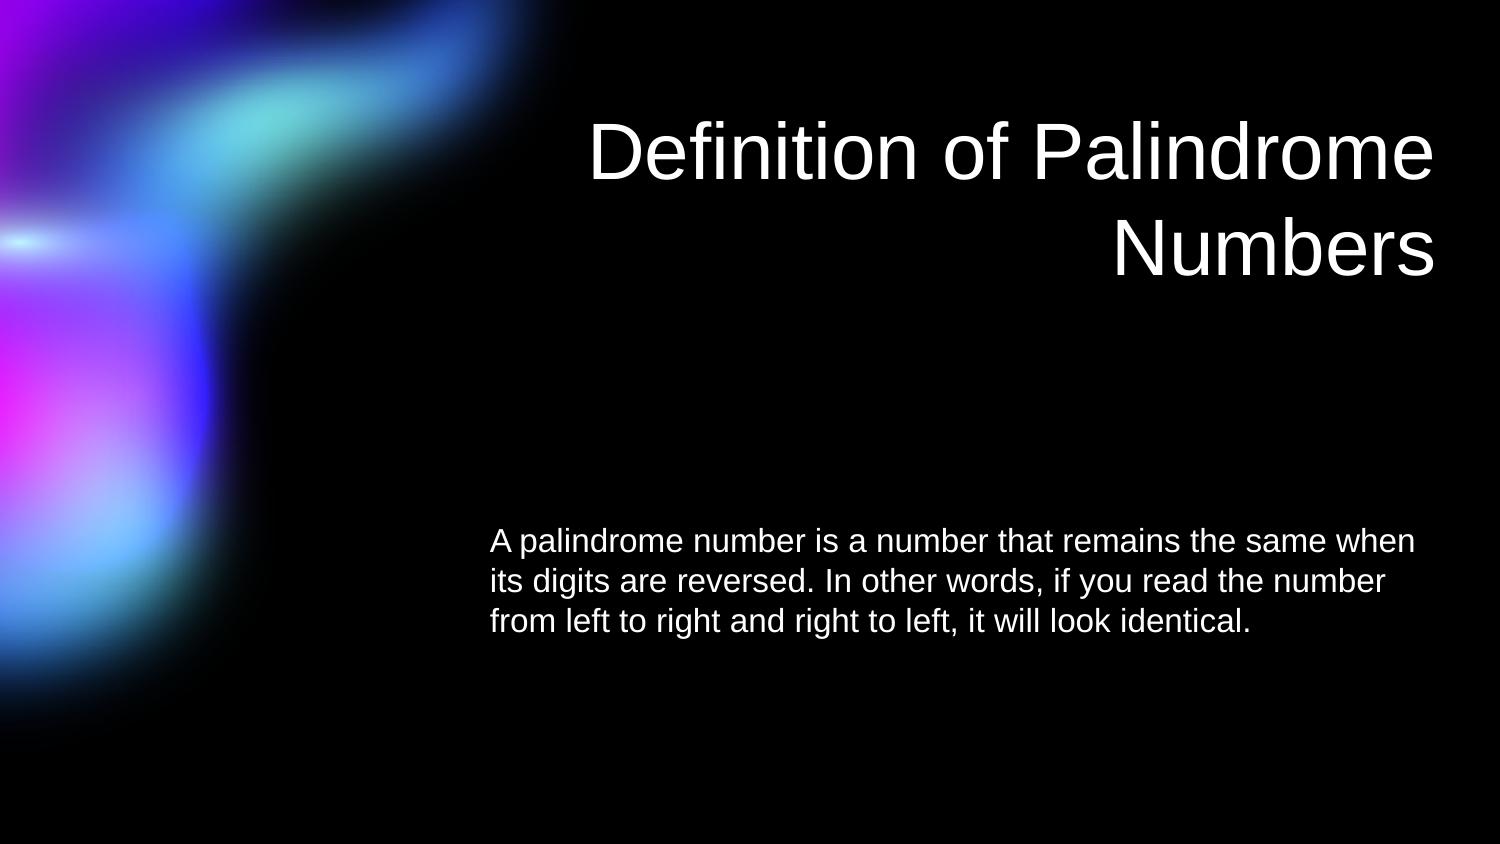

# Definition of Palindrome Numbers
A palindrome number is a number that remains the same when its digits are reversed. In other words, if you read the number from left to right and right to left, it will look identical.